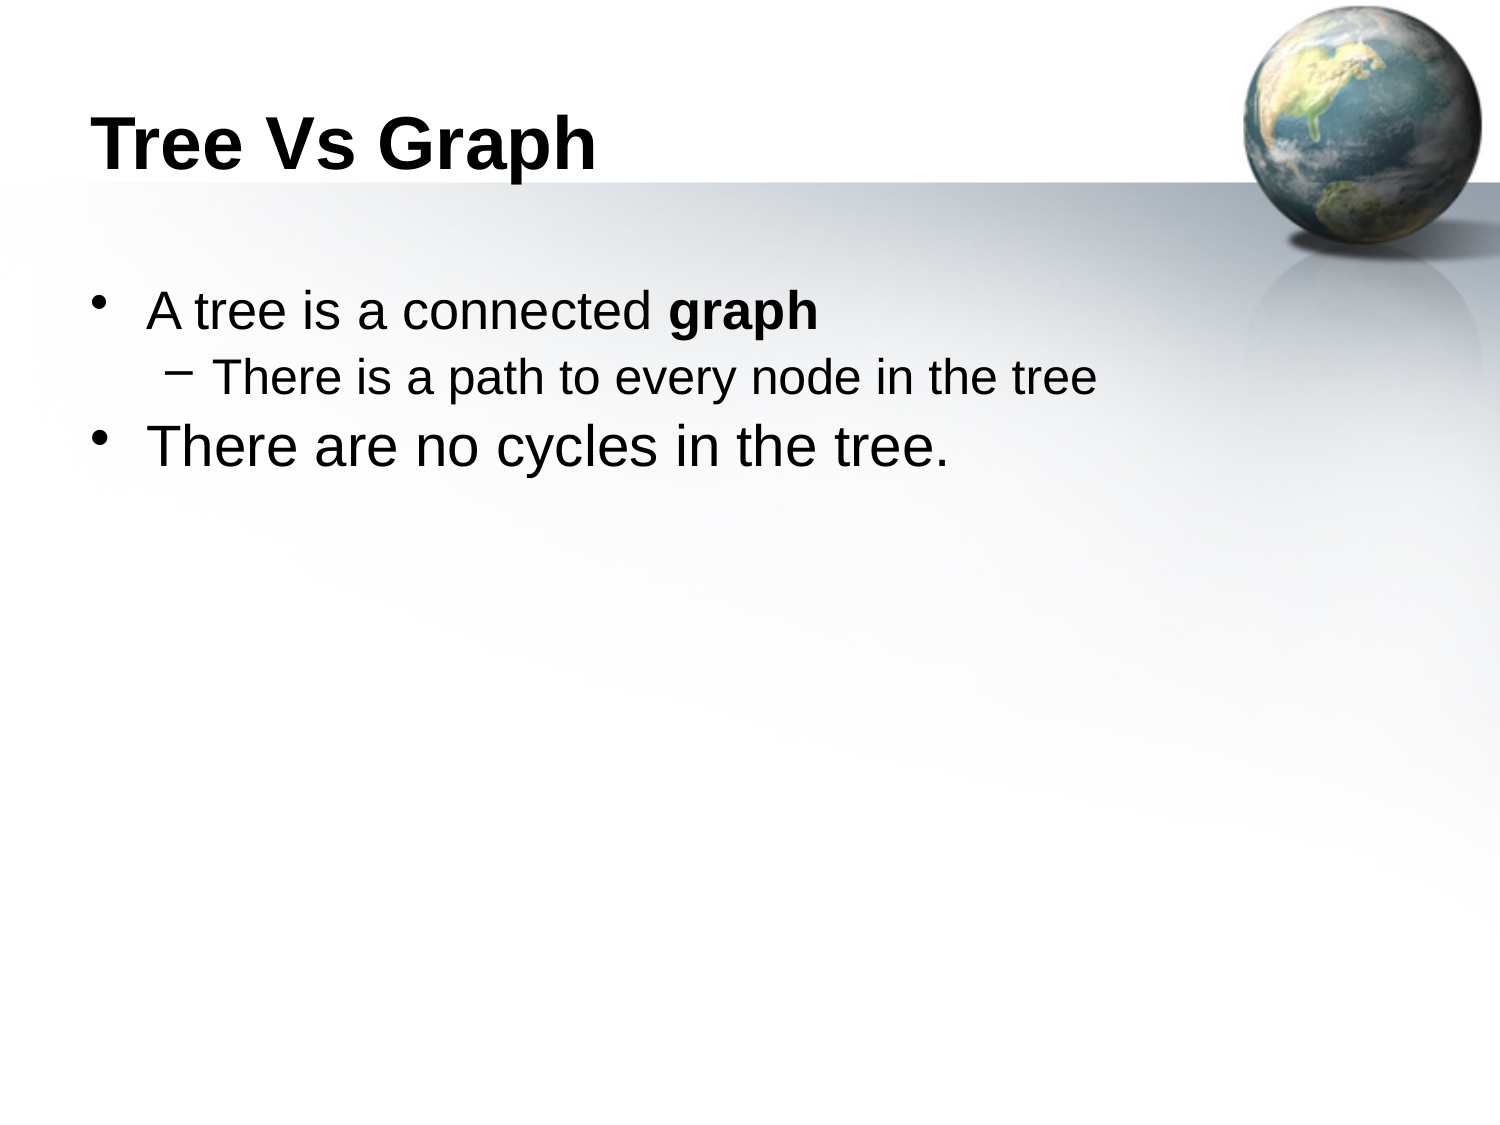

# Tree Vs Graph
A tree is a connected graph
There is a path to every node in the tree
There are no cycles in the tree.